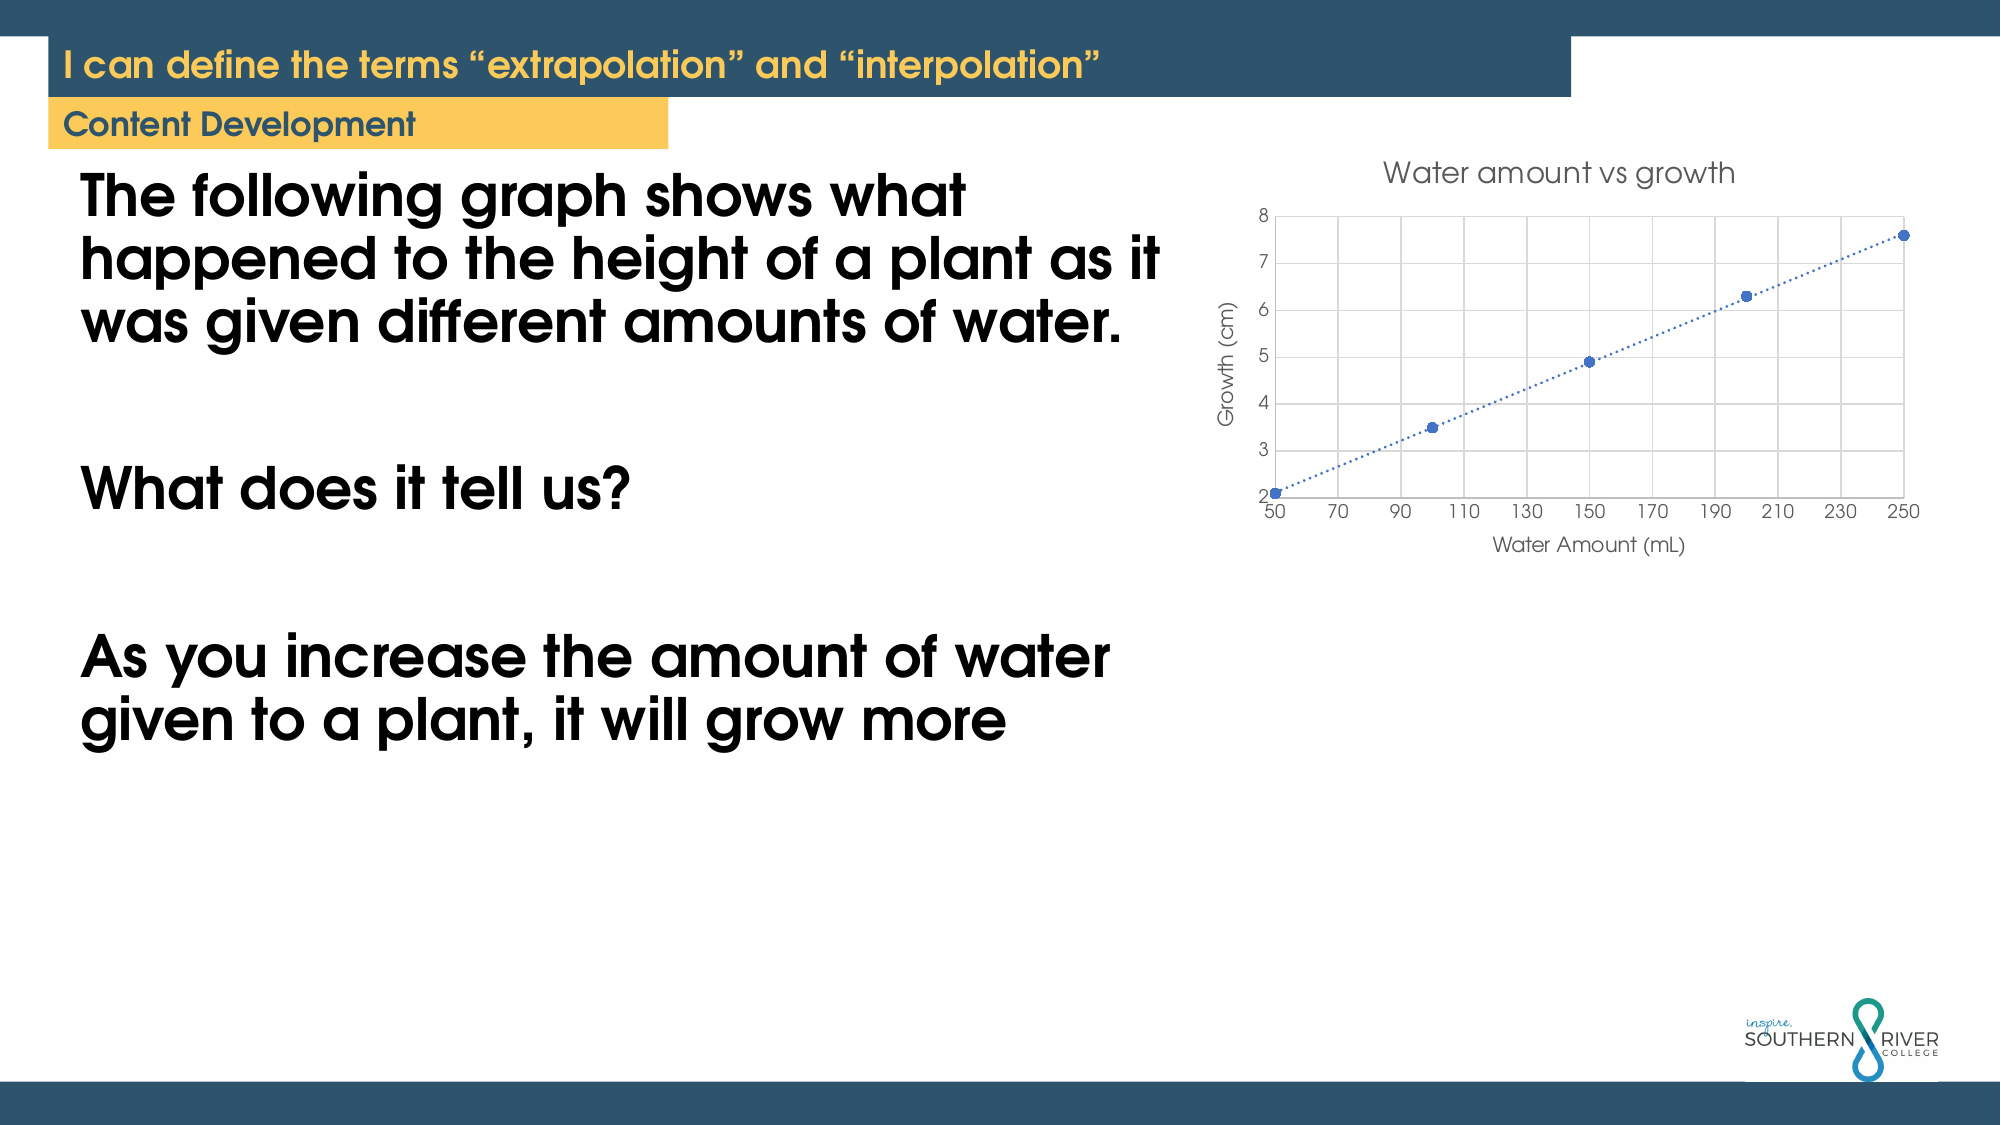

I can define the terms “extrapolation” and “interpolation”

### Chart: Water amount vs growth

| Category | Growth (cm) |
|---|---|
The following graph shows what happened to the height of a plant as it was given different amounts of water.

What does it tell us?

As you increase the amount of water given to a plant, it will grow more